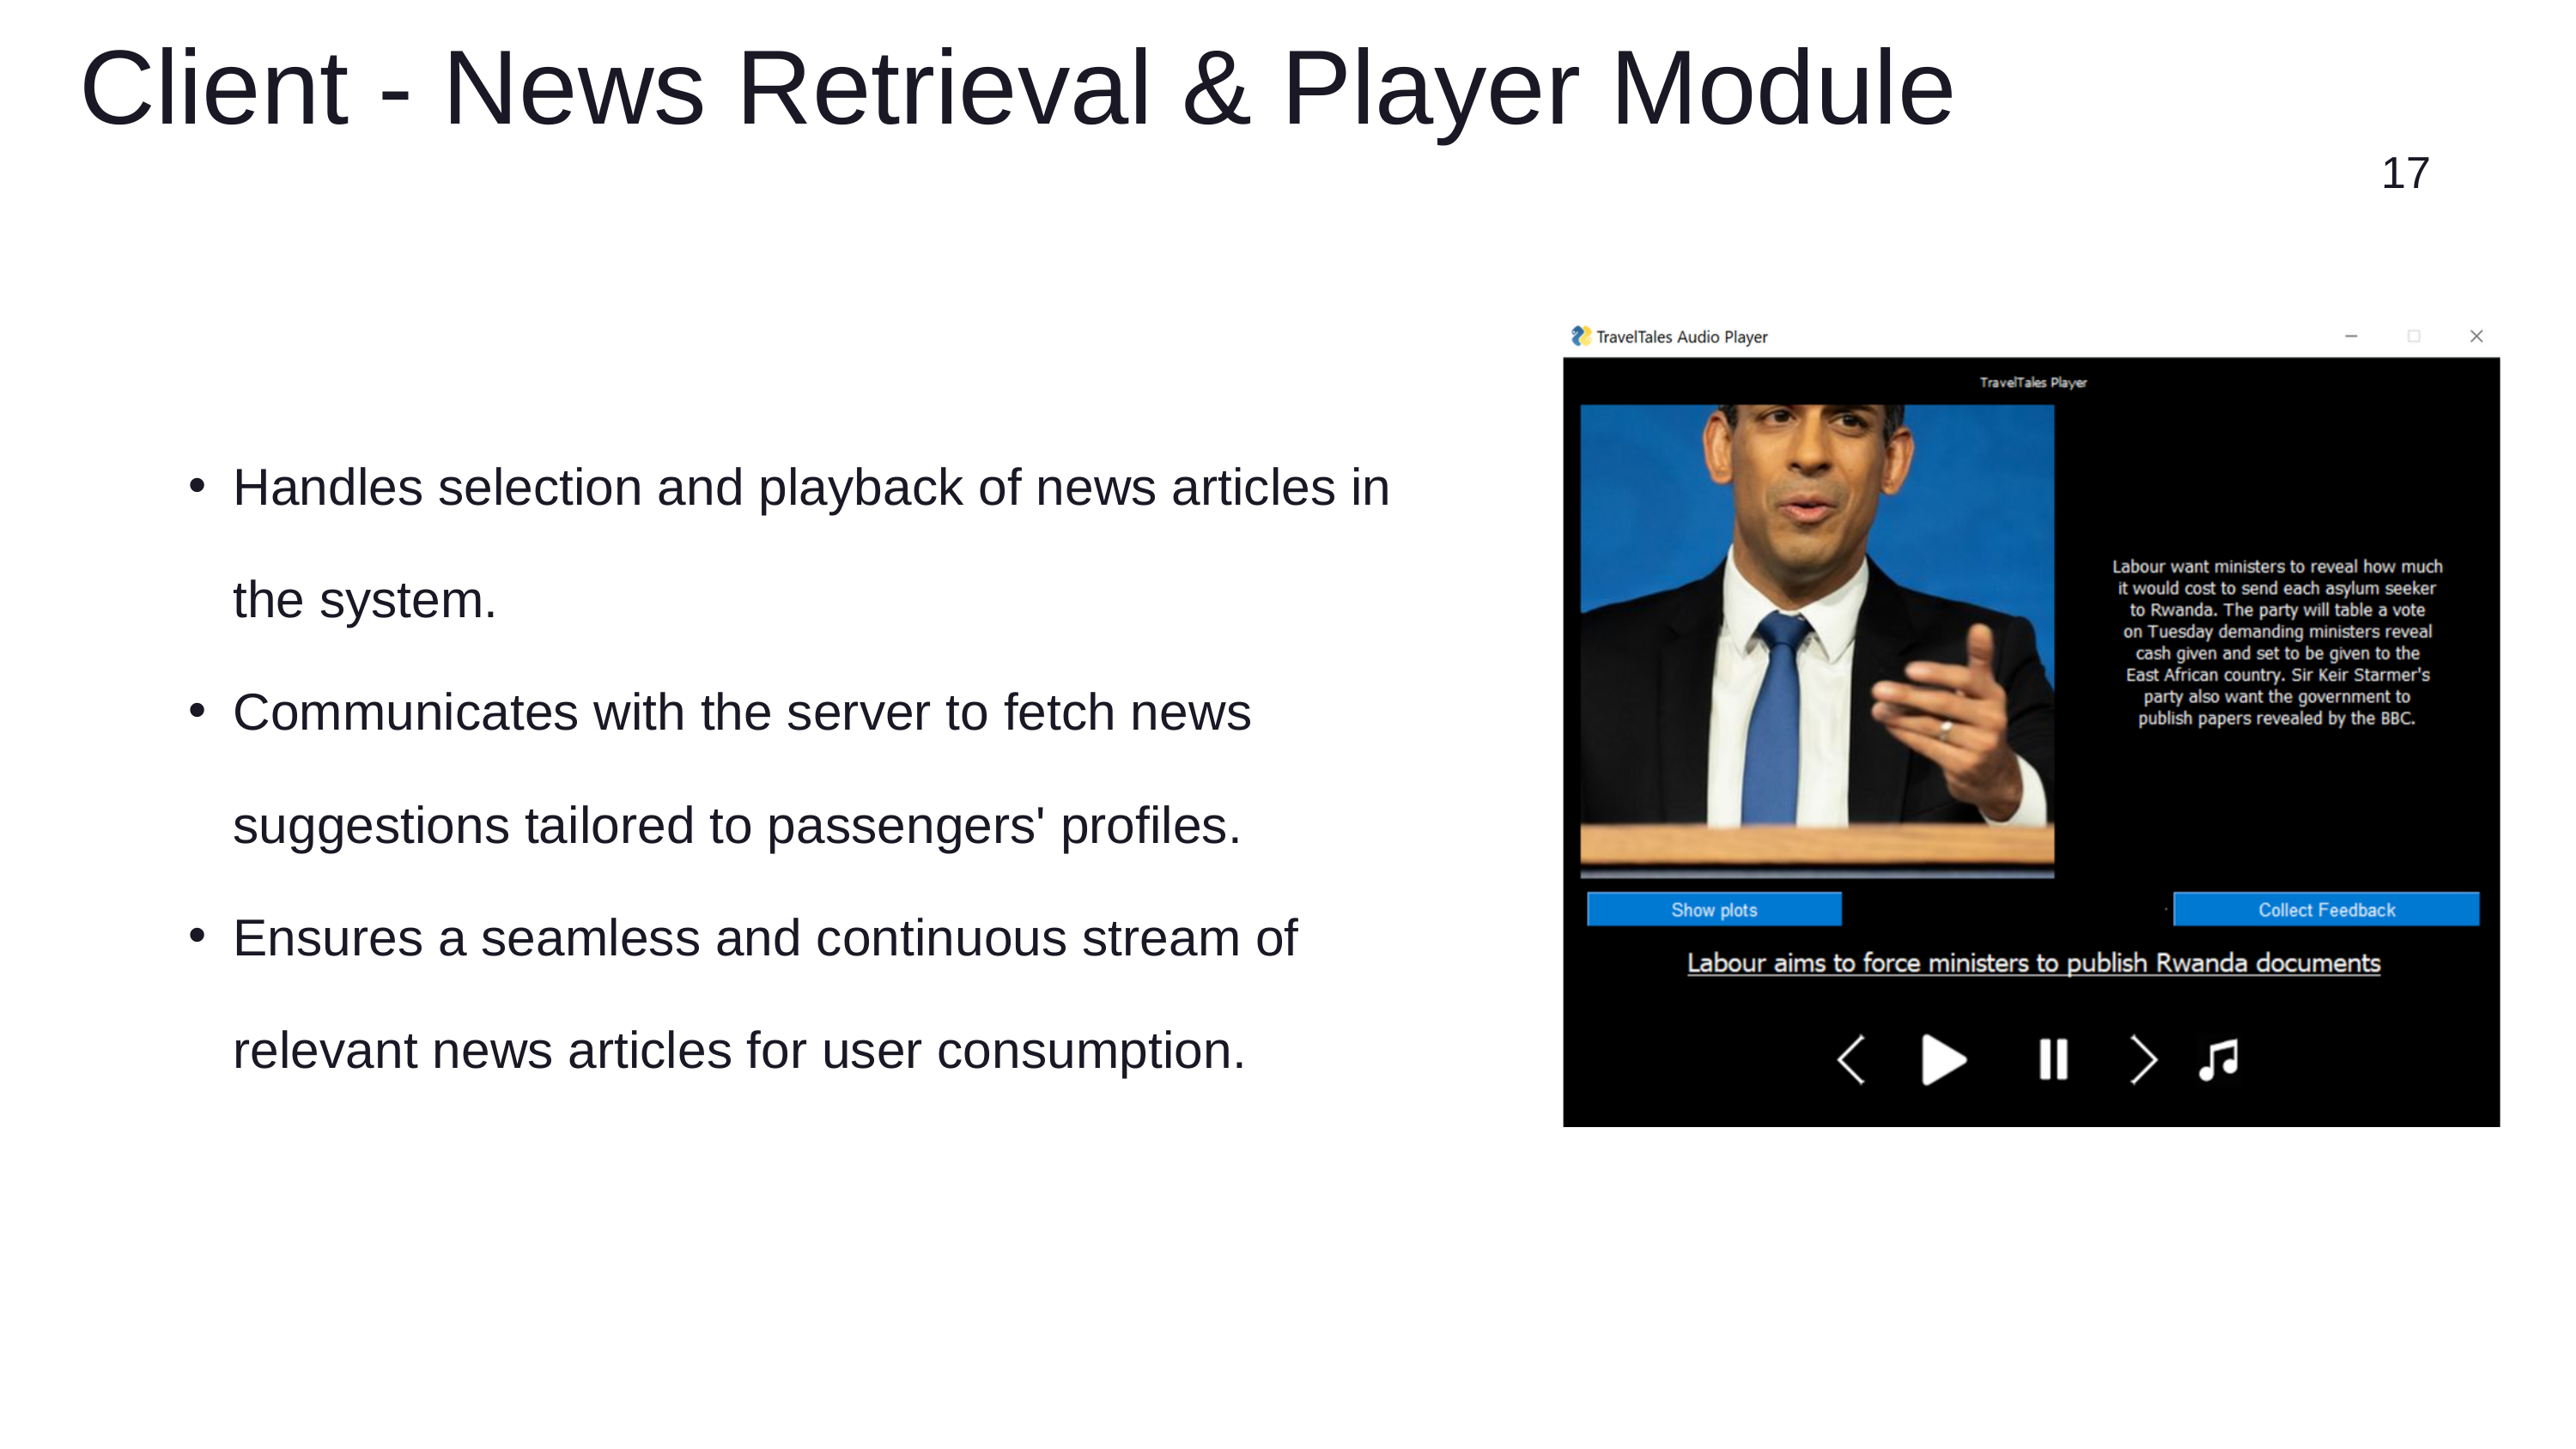

Client - News Retrieval & Player Module
17

Handles selection and playback of news articles in the system.
Communicates with the server to fetch news suggestions tailored to passengers' profiles.
Ensures a seamless and continuous stream of relevant news articles for user consumption.